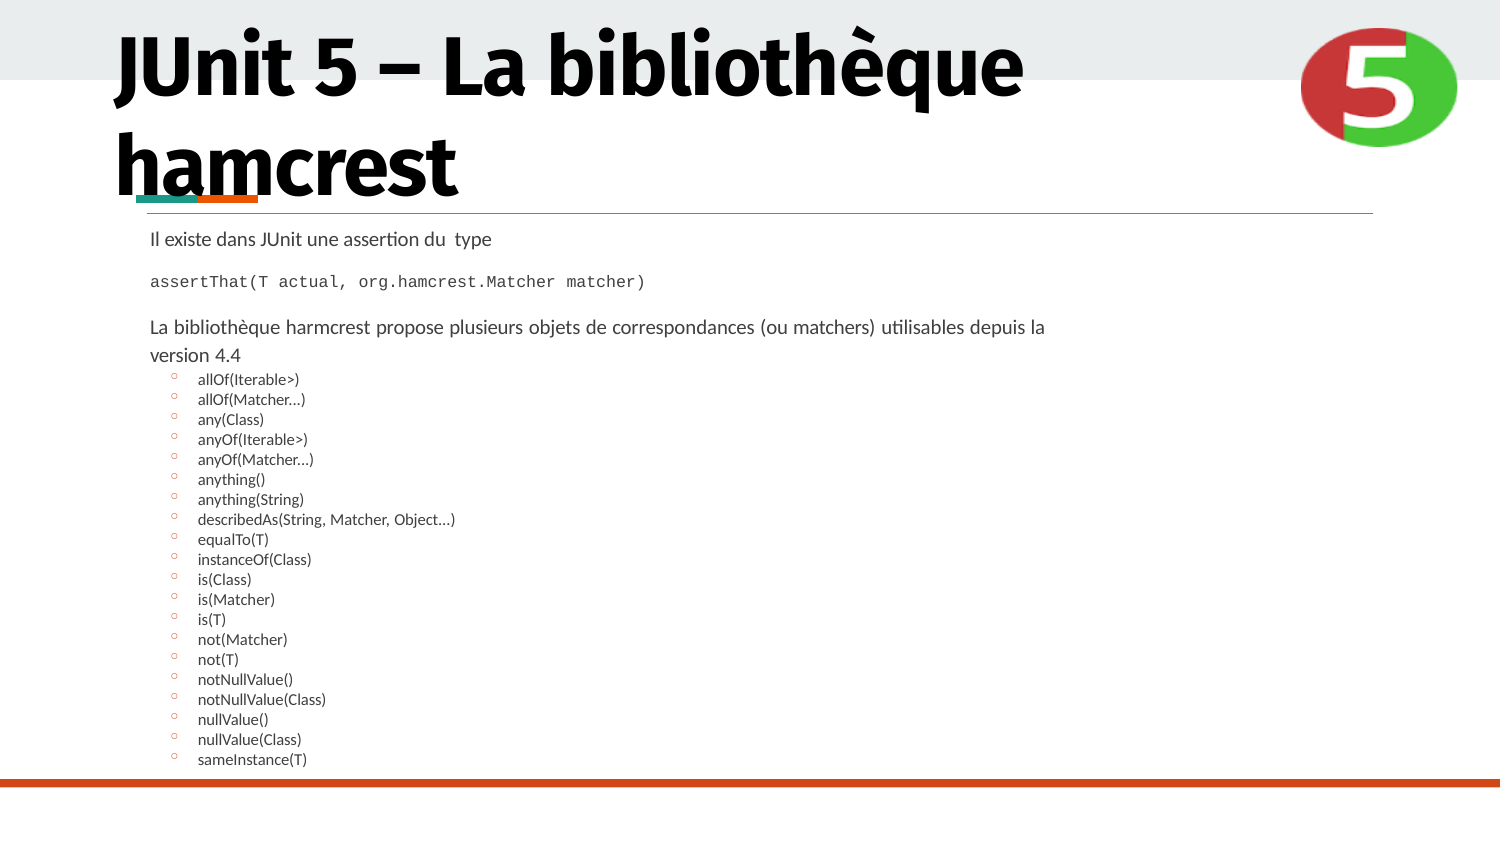

# JUnit 5 – La bibliothèque hamcrest

Il existe dans JUnit une assertion du type
assertThat(T actual, org.hamcrest.Matcher matcher)
La bibliothèque harmcrest propose plusieurs objets de correspondances (ou matchers) utilisables depuis la
version 4.4
allOf(Iterable>)
allOf(Matcher...)
any(Class)
anyOf(Iterable>)
anyOf(Matcher...)
anything()
anything(String)
describedAs(String, Matcher, Object...)
equalTo(T)
instanceOf(Class)
is(Class)
is(Matcher)
is(T)
not(Matcher)
not(T)
notNullValue()
notNullValue(Class)
nullValue()
nullValue(Class)
sameInstance(T)

USINE LOGICIELLE - © DAVID PLANTROU - 2019